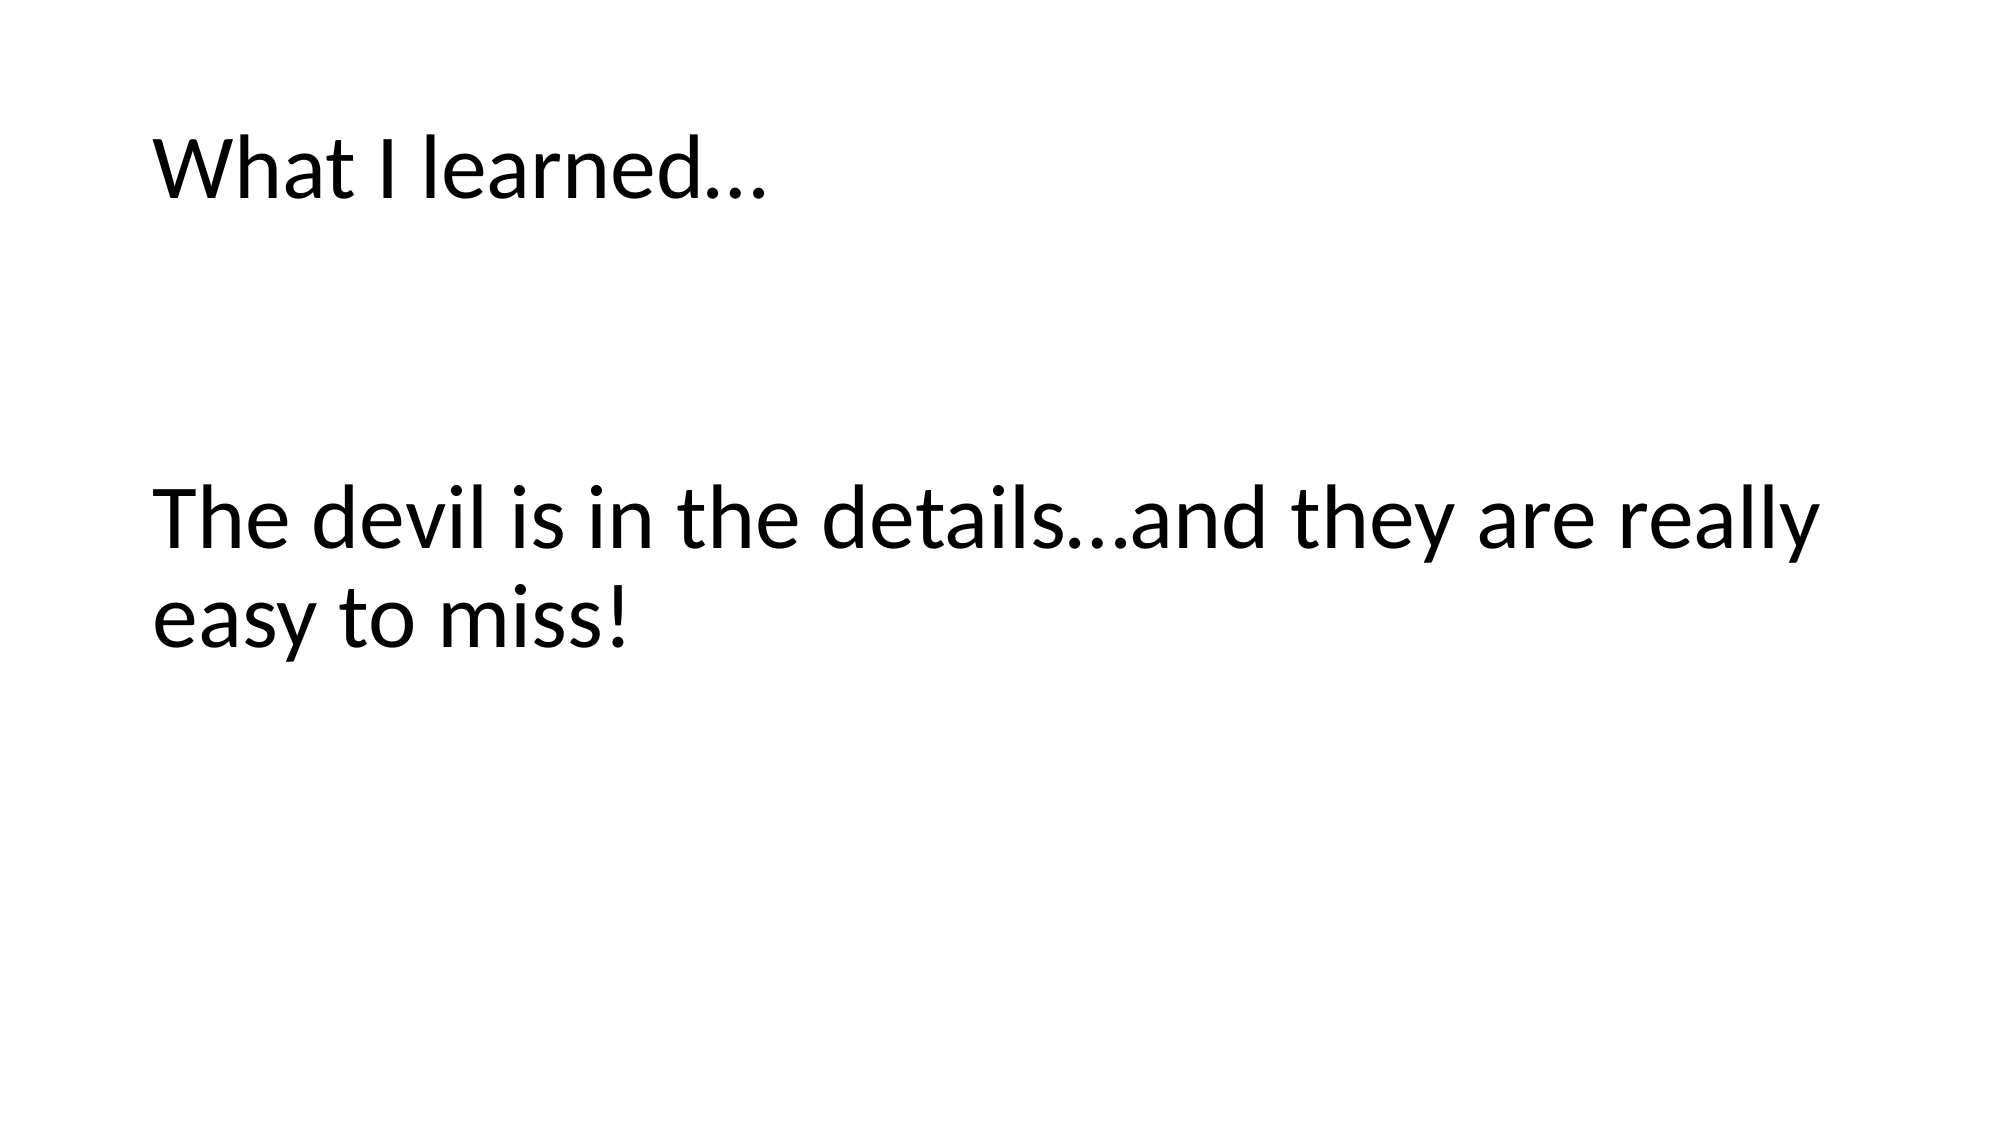

# What I learned…
The devil is in the details…and they are really easy to miss!